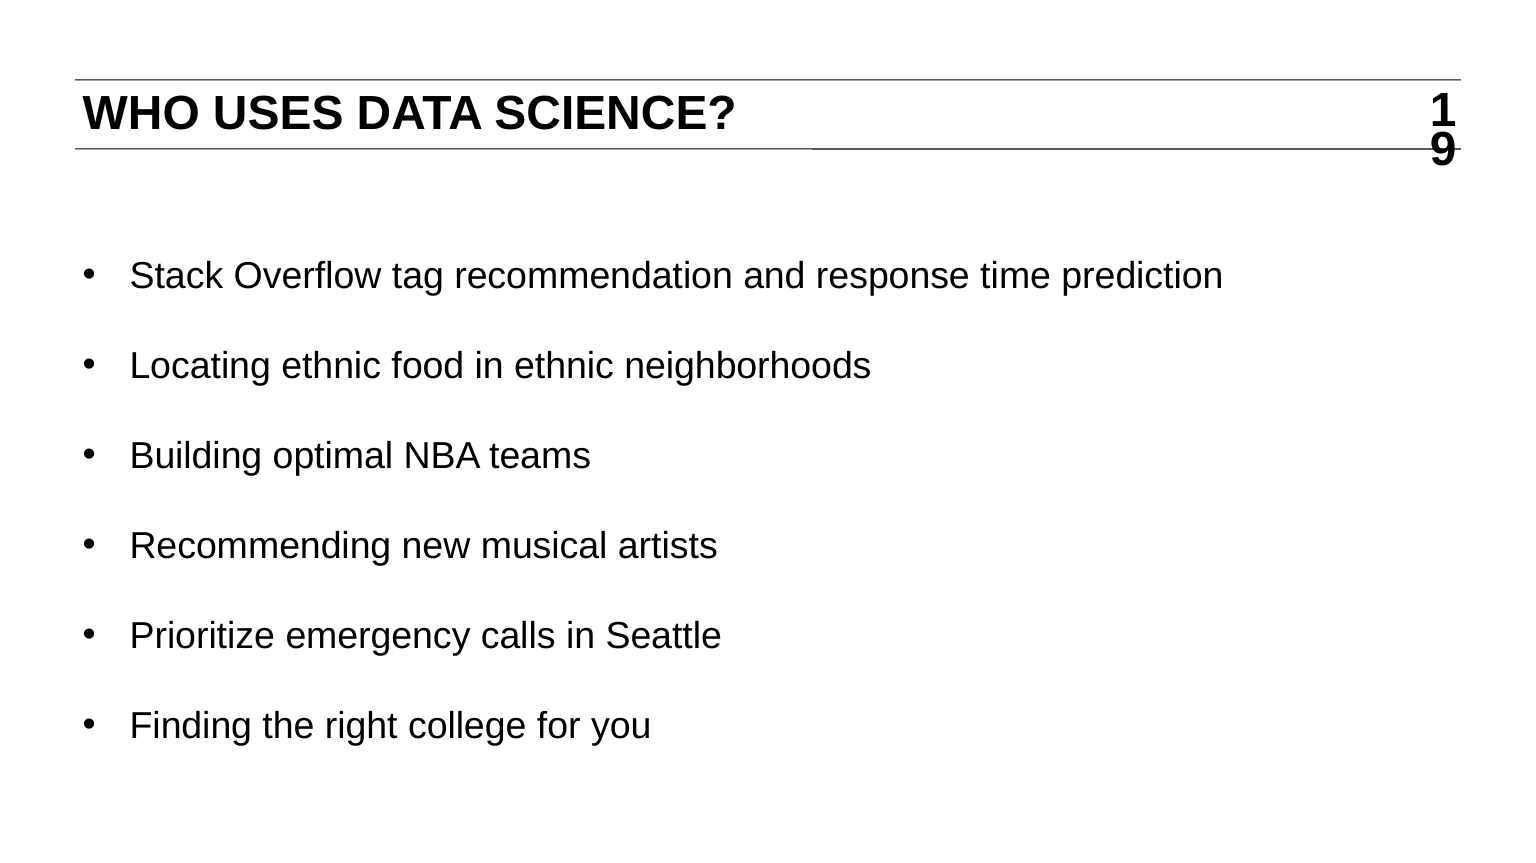

who uses data science?
19
Stack Overﬂow tag recommendation and response time prediction

Locating ethnic food in ethnic neighborhoods

Building optimal NBA teams

Recommending new musical artists

Prioritize emergency calls in Seattle

Finding the right college for you